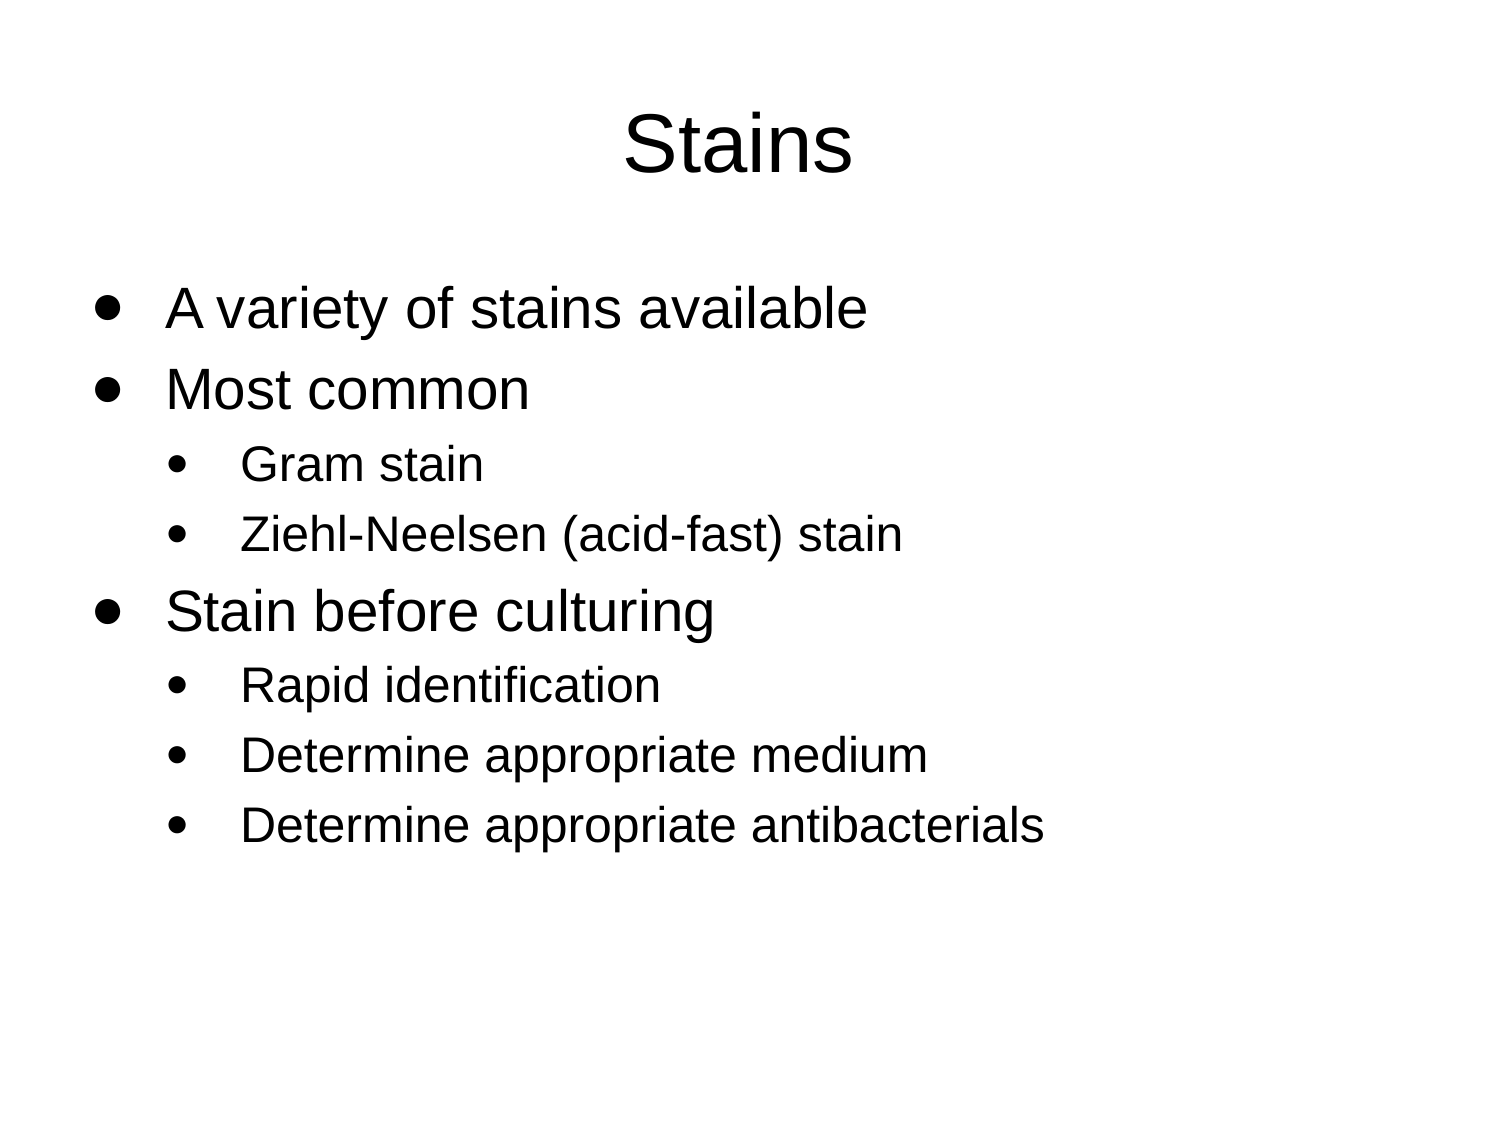

# Stains
A variety of stains available
Most common
Gram stain
Ziehl-Neelsen (acid-fast) stain
Stain before culturing
Rapid identification
Determine appropriate medium
Determine appropriate antibacterials